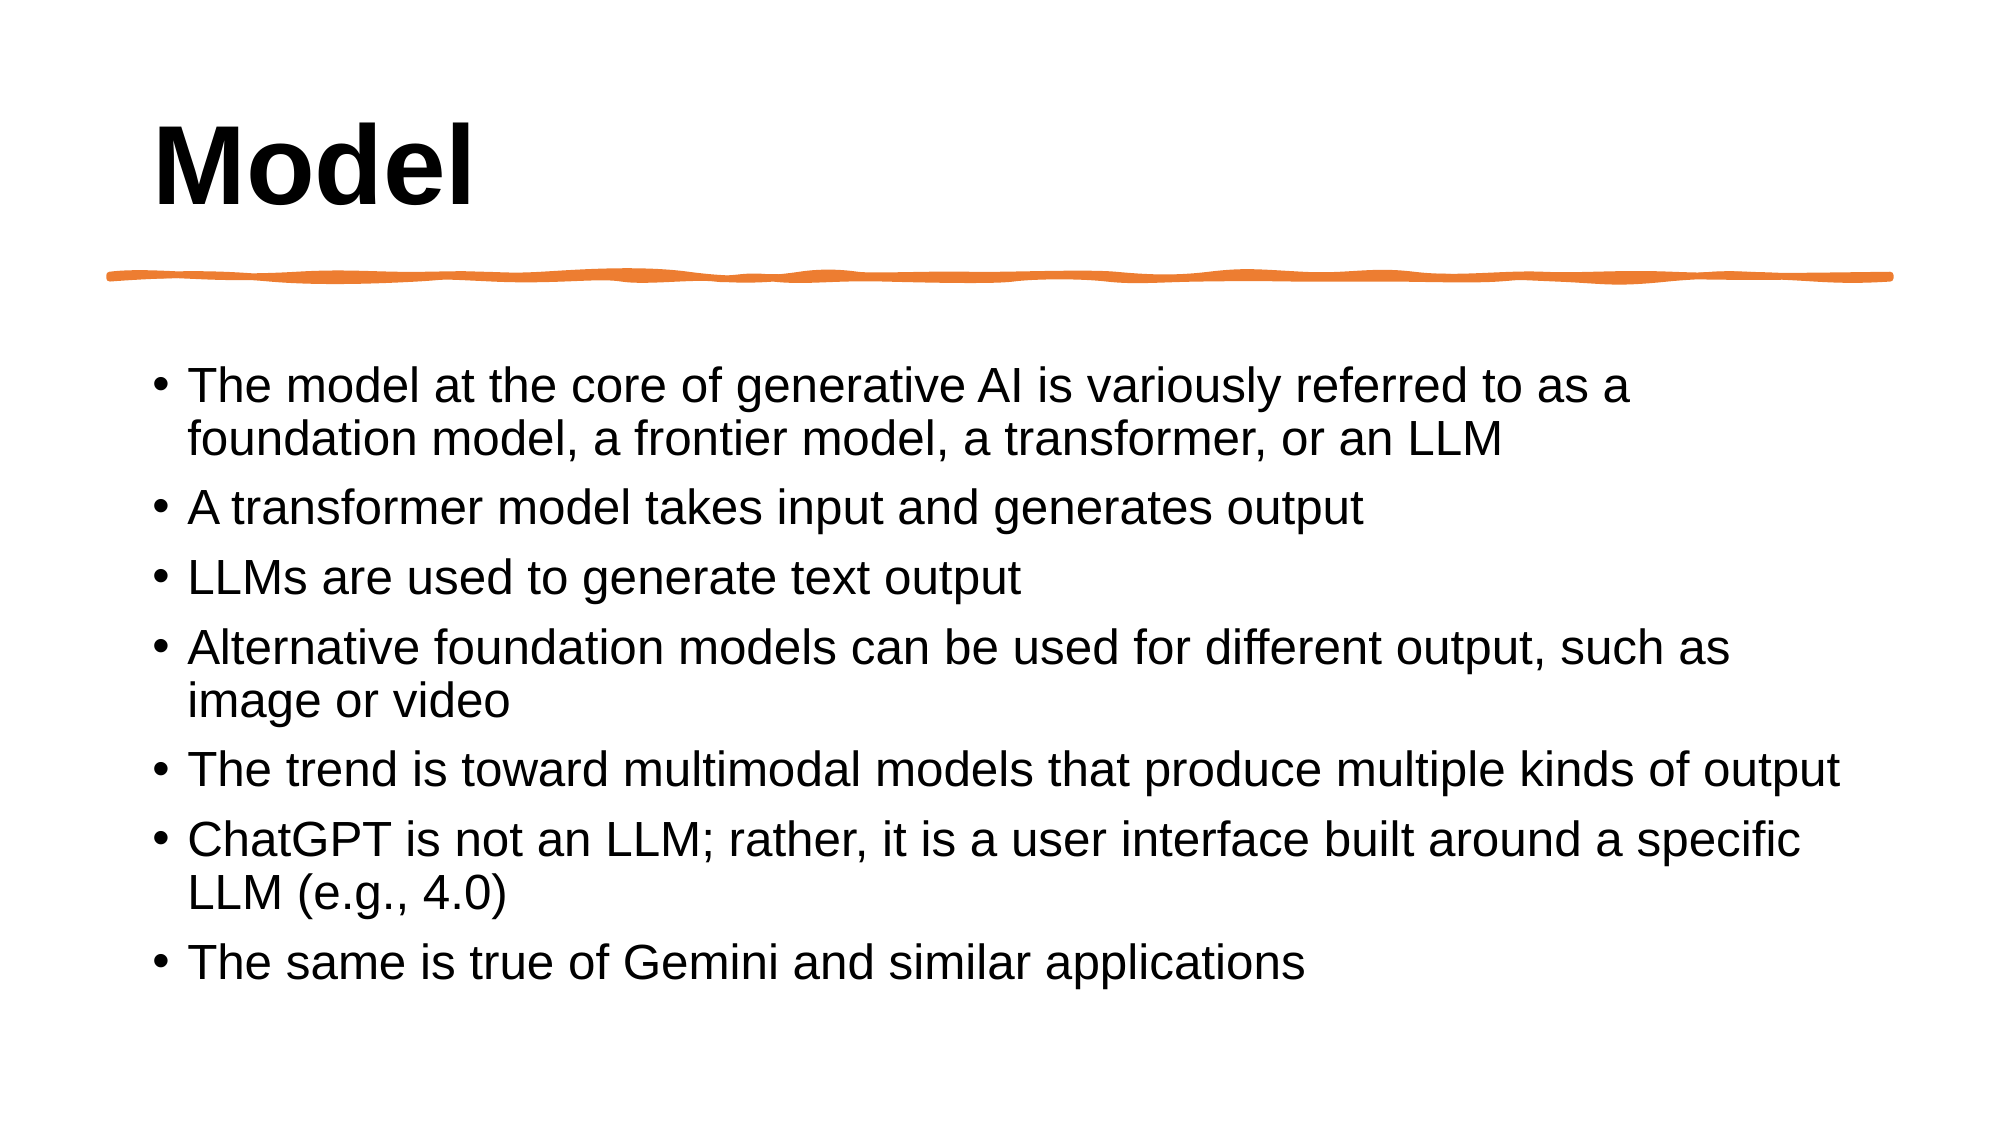

# Model

The model at the core of generative AI is variously referred to as a foundation model, a frontier model, a transformer, or an LLM
A transformer model takes input and generates output
LLMs are used to generate text output
Alternative foundation models can be used for different output, such as image or video
The trend is toward multimodal models that produce multiple kinds of output
ChatGPT is not an LLM; rather, it is a user interface built around a specific LLM (e.g., 4.0)
The same is true of Gemini and similar applications